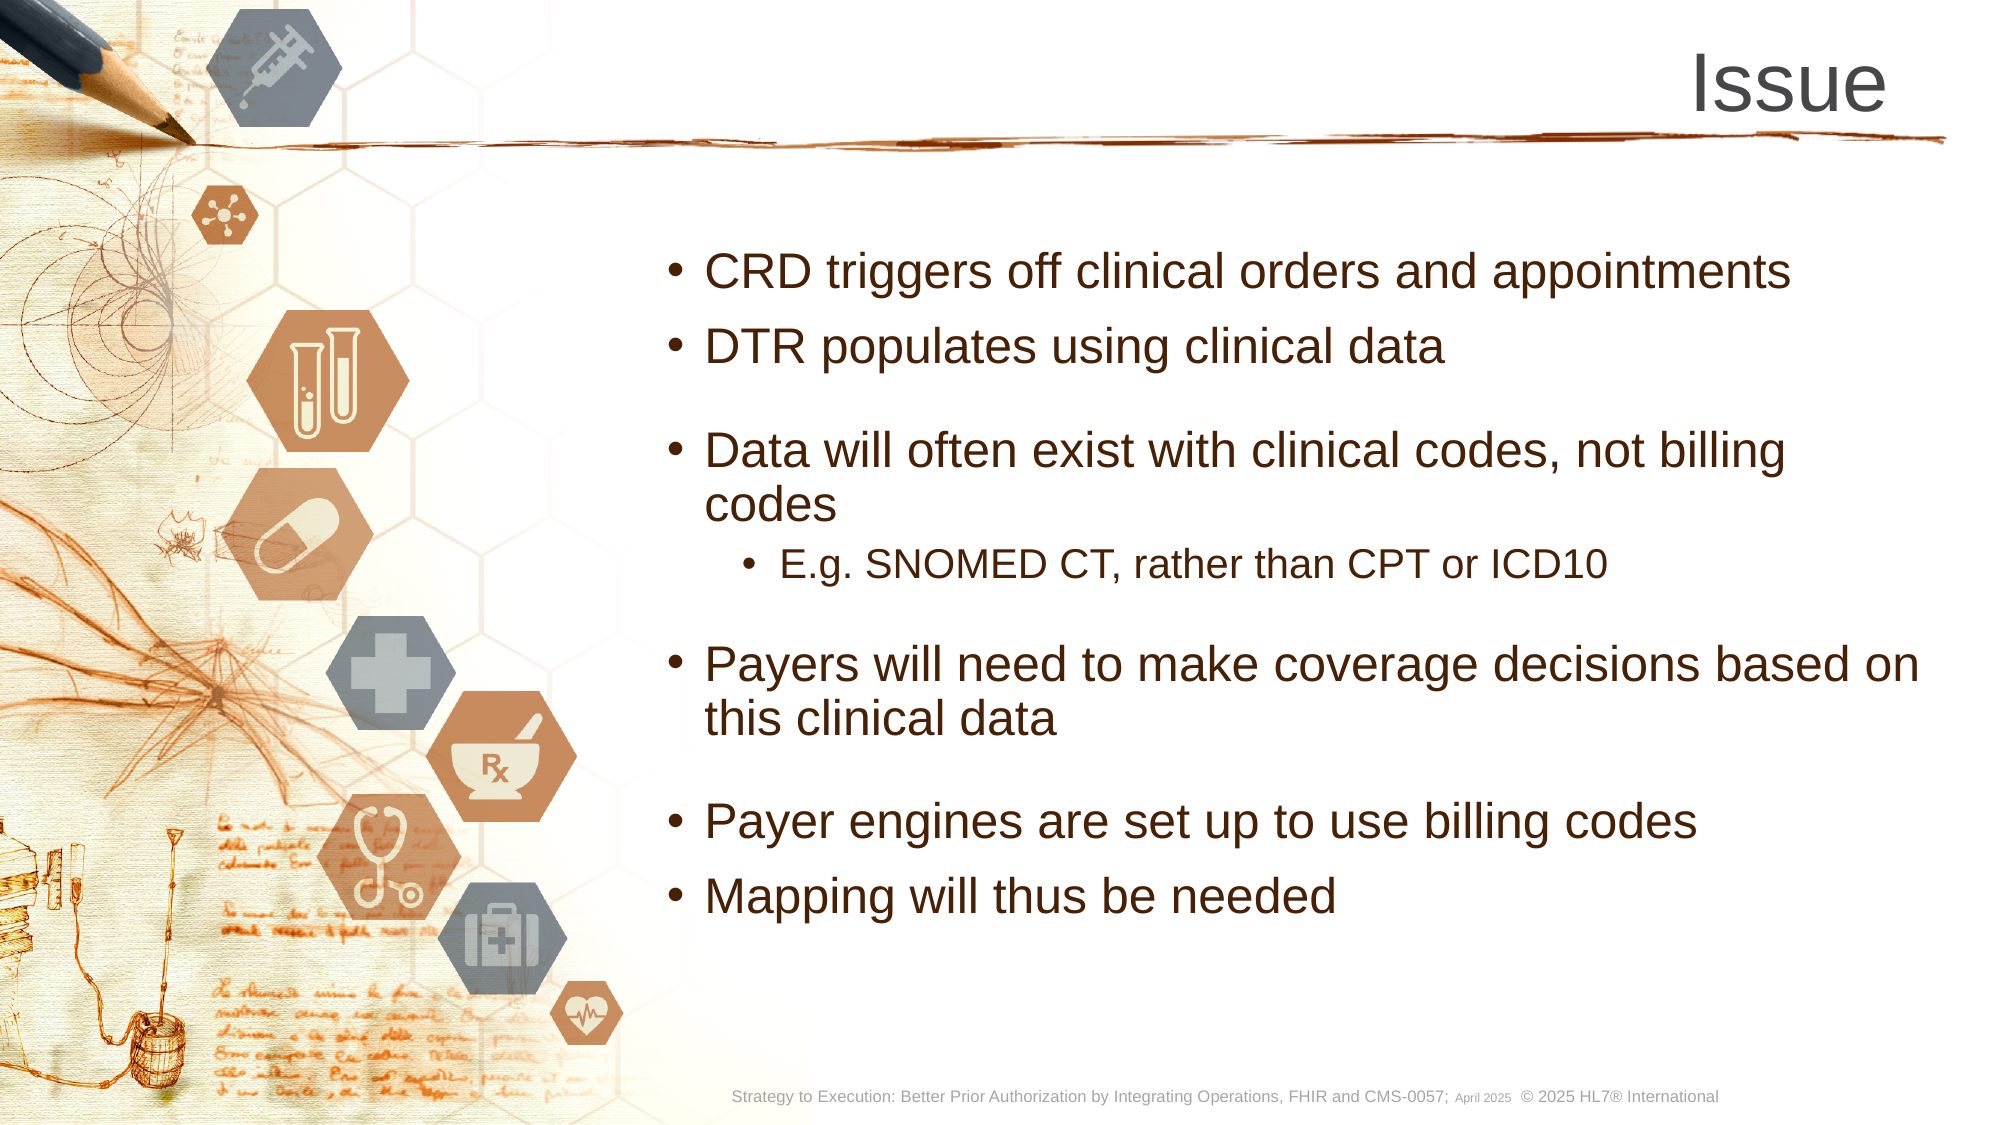

# Issue
CRD triggers off clinical orders and appointments
DTR populates using clinical data
Data will often exist with clinical codes, not billing codes
E.g. SNOMED CT, rather than CPT or ICD10
Payers will need to make coverage decisions based on this clinical data
Payer engines are set up to use billing codes
Mapping will thus be needed